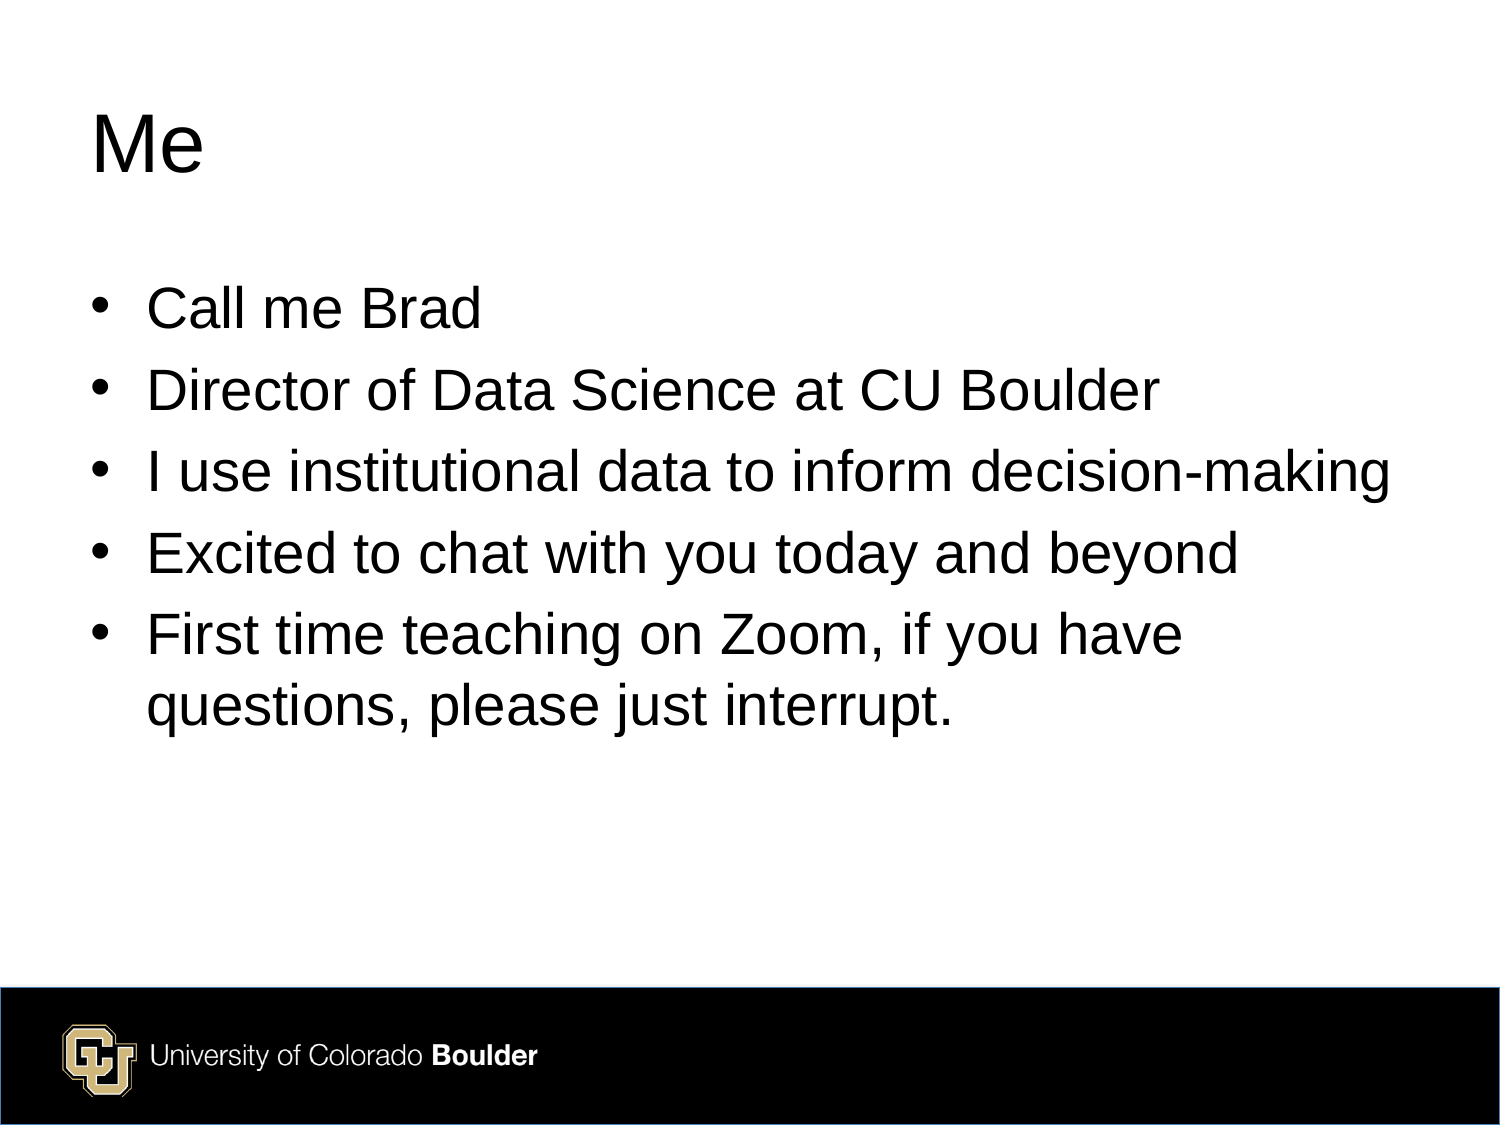

# Me
Call me Brad
Director of Data Science at CU Boulder
I use institutional data to inform decision-making
Excited to chat with you today and beyond
First time teaching on Zoom, if you have questions, please just interrupt.